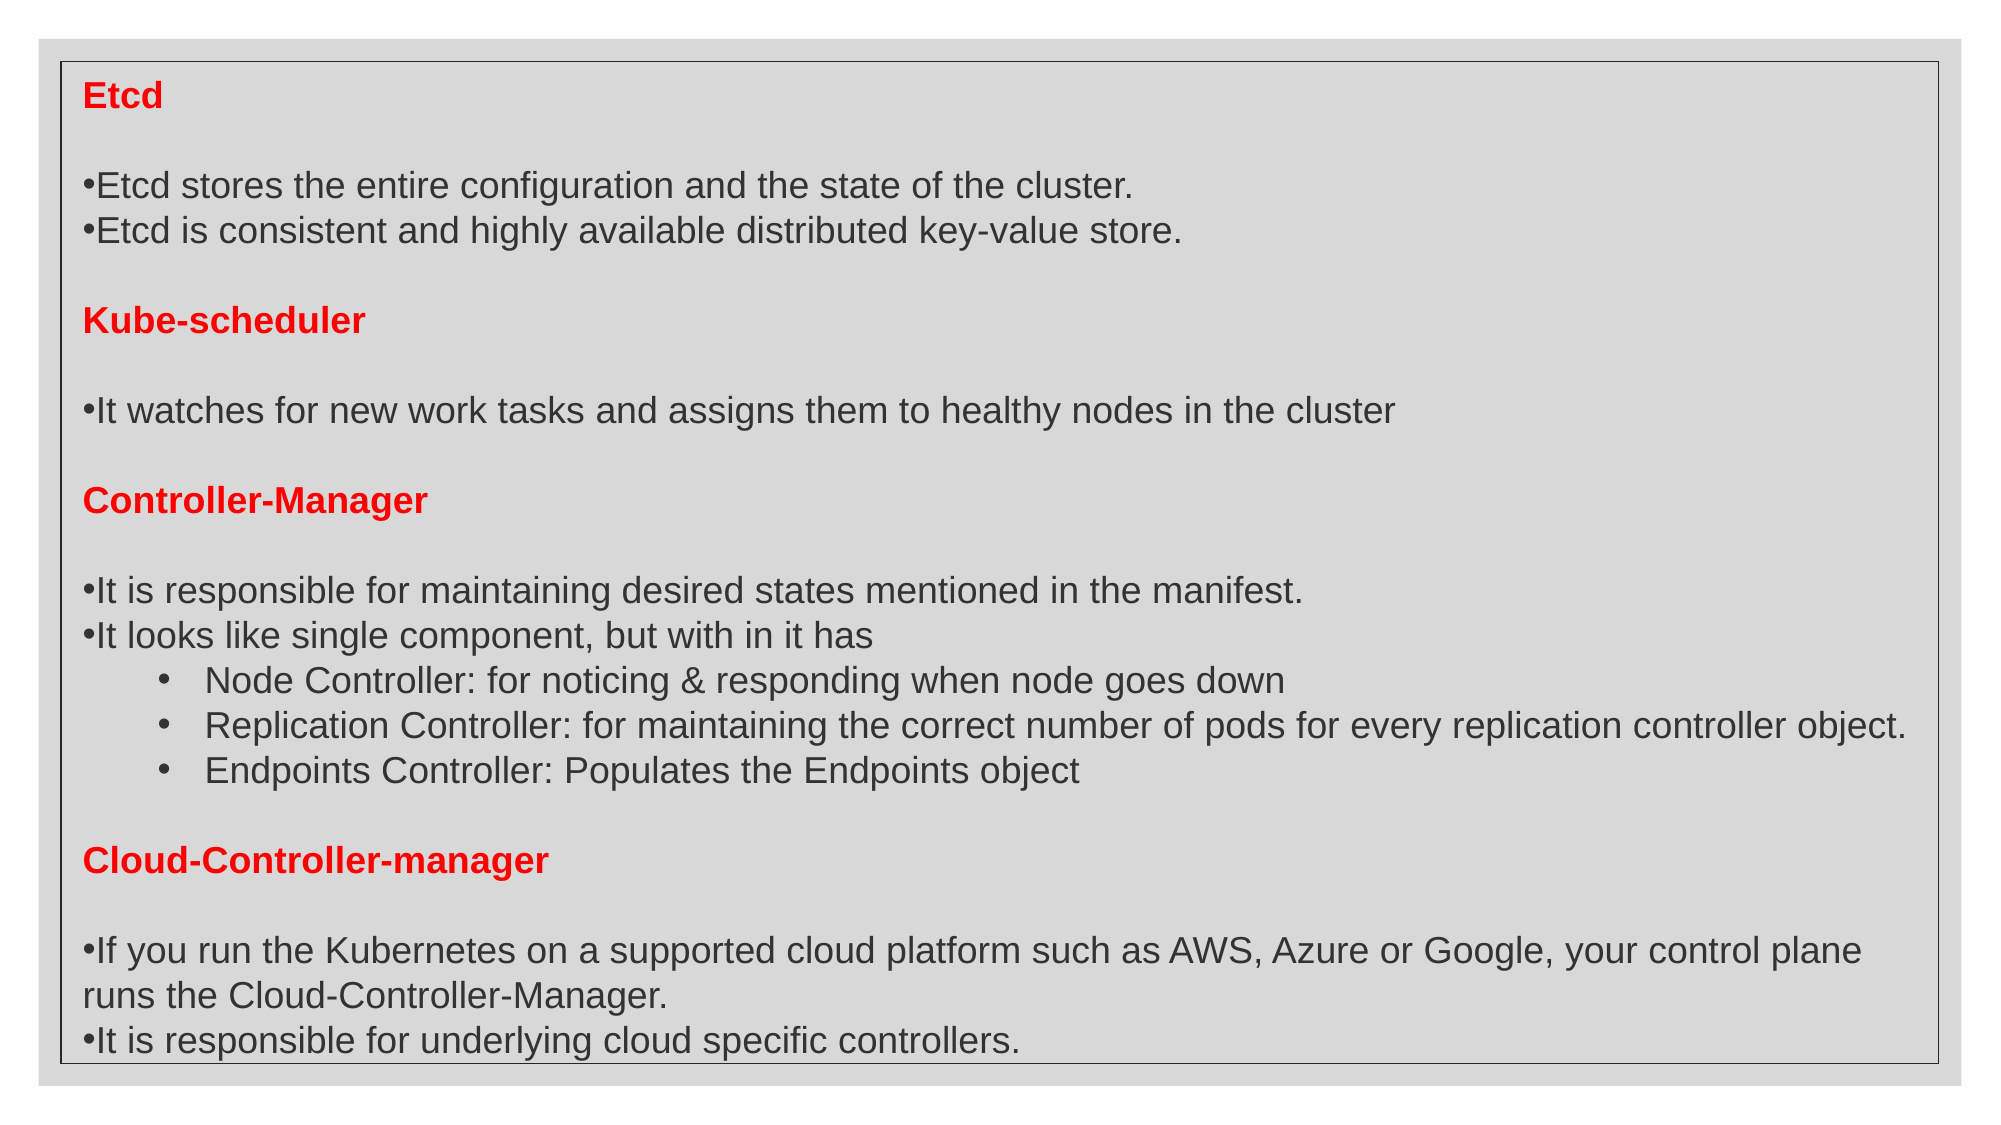

Etcd

Etcd stores the entire configuration and the state of the cluster.
Etcd is consistent and highly available distributed key-value store.

Kube-scheduler

It watches for new work tasks and assigns them to healthy nodes in the cluster

Controller-Manager

It is responsible for maintaining desired states mentioned in the manifest.
It looks like single component, but with in it has
Node Controller: for noticing & responding when node goes down
Replication Controller: for maintaining the correct number of pods for every replication controller object.
Endpoints Controller: Populates the Endpoints object

Cloud-Controller-manager

If you run the Kubernetes on a supported cloud platform such as AWS, Azure or Google, your control plane runs the Cloud-Controller-Manager.
It is responsible for underlying cloud specific controllers.